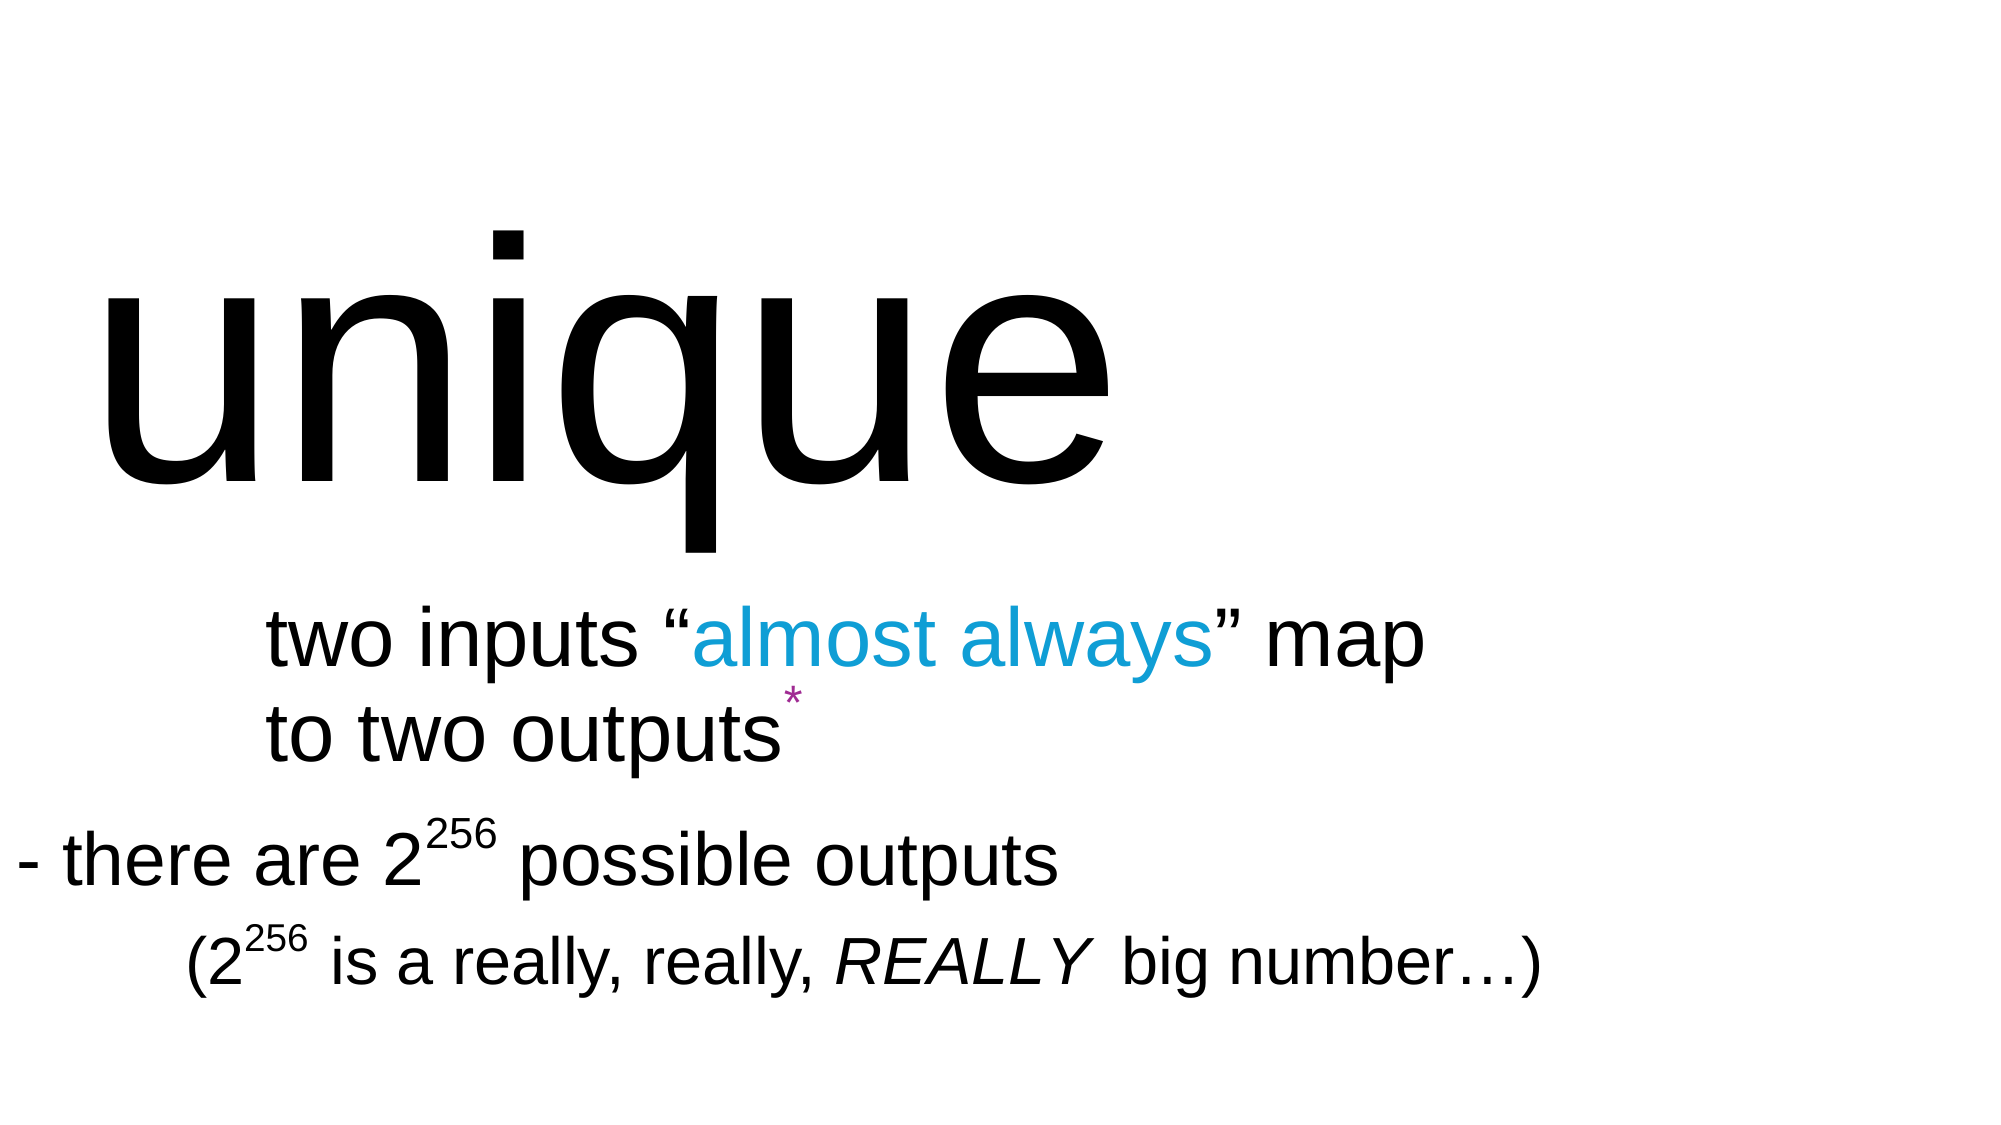

unique
two inputs “almost always” map to two outputs*
- there are 2256 possible outputs
  	 (2256  is a really, really, REALLY big number…)